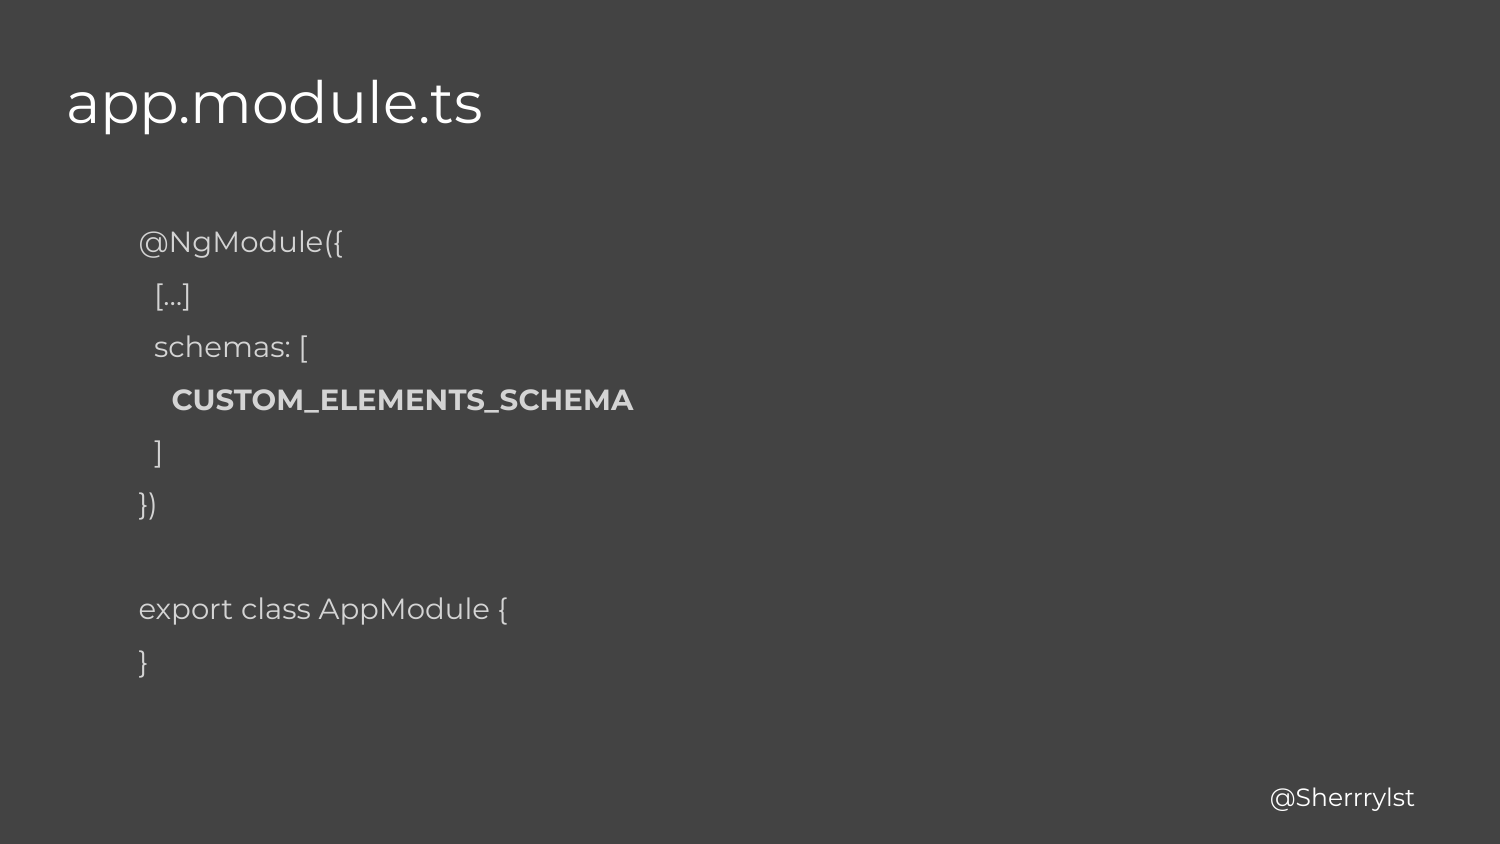

# app.module.ts
@NgModule({
  […]
  schemas: [
    CUSTOM_ELEMENTS_SCHEMA
  ]
})

export class AppModule {
}

@Sherrrylst